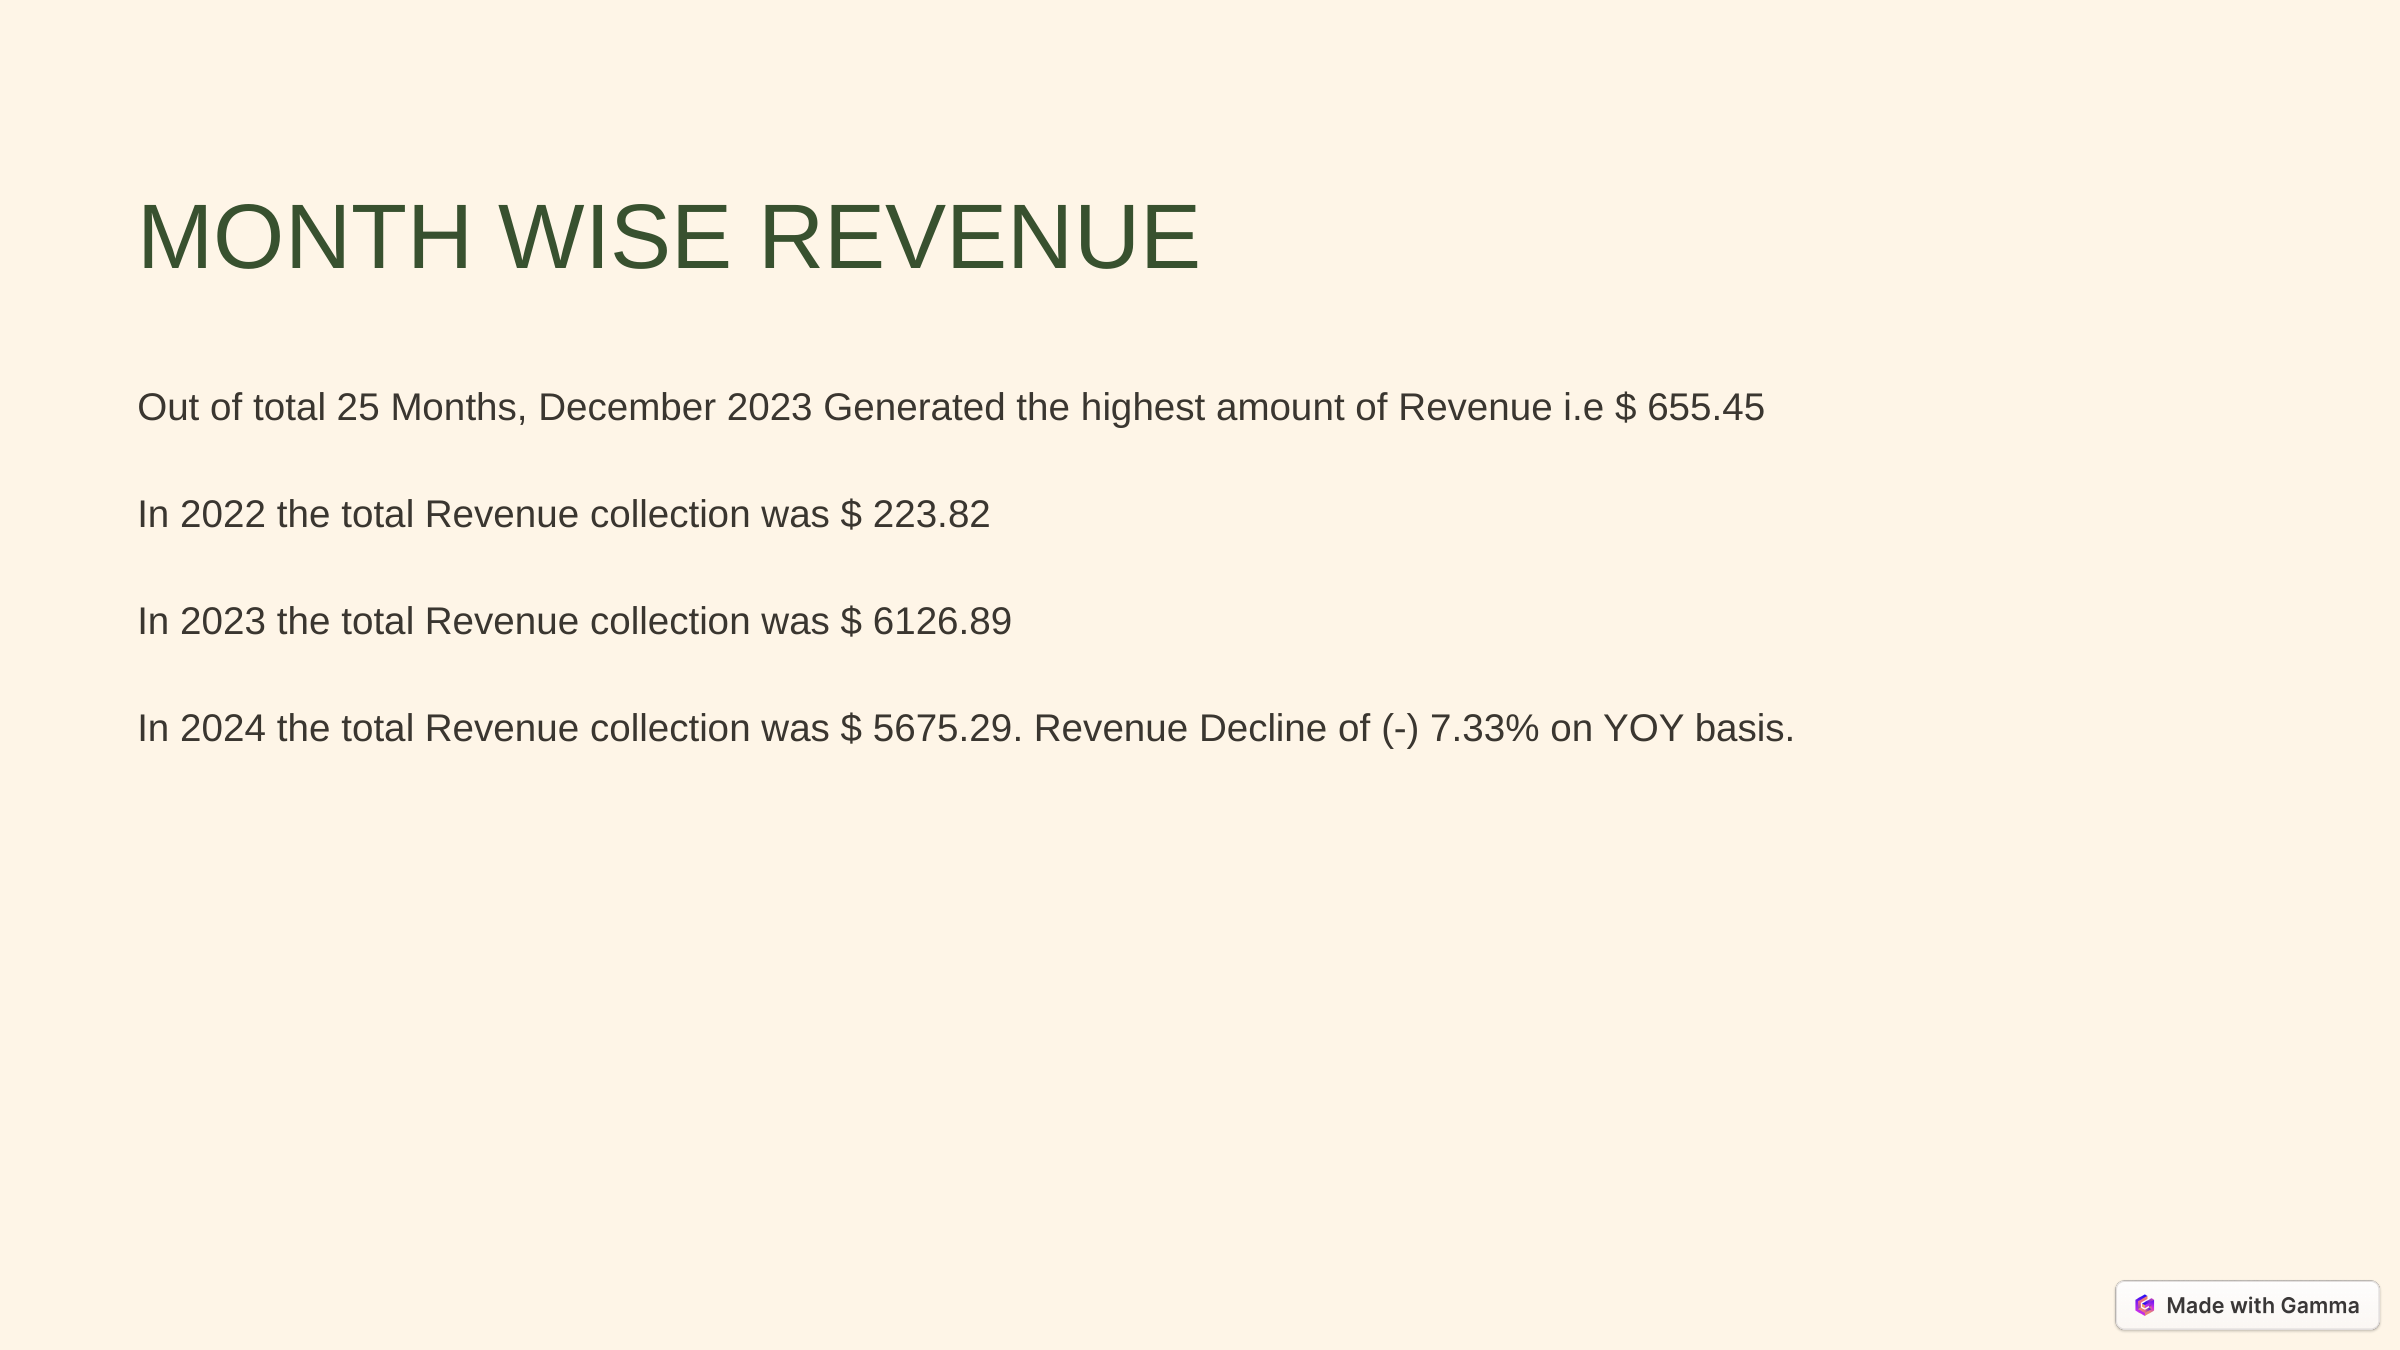

MONTH WISE REVENUE
Out of total 25 Months, December 2023 Generated the highest amount of Revenue i.e $ 655.45
In 2022 the total Revenue collection was $ 223.82
In 2023 the total Revenue collection was $ 6126.89
In 2024 the total Revenue collection was $ 5675.29. Revenue Decline of (-) 7.33% on YOY basis.